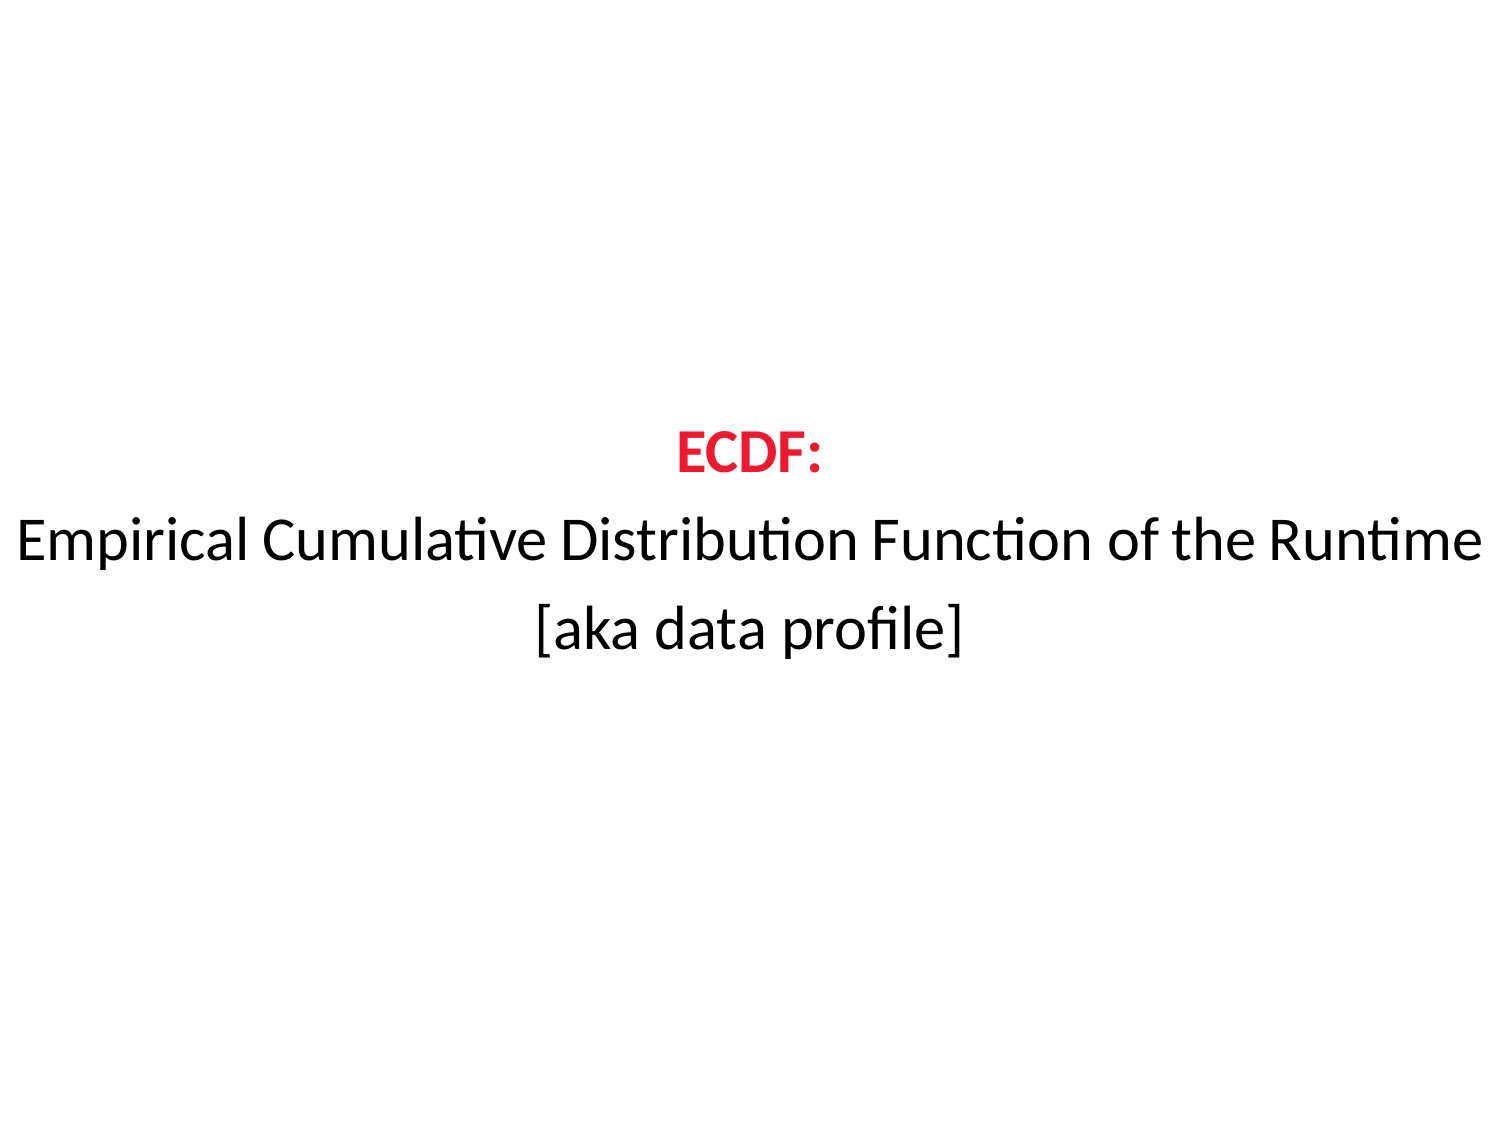

ECDF:
Empirical Cumulative Distribution Function of the Runtime
[aka data profile]